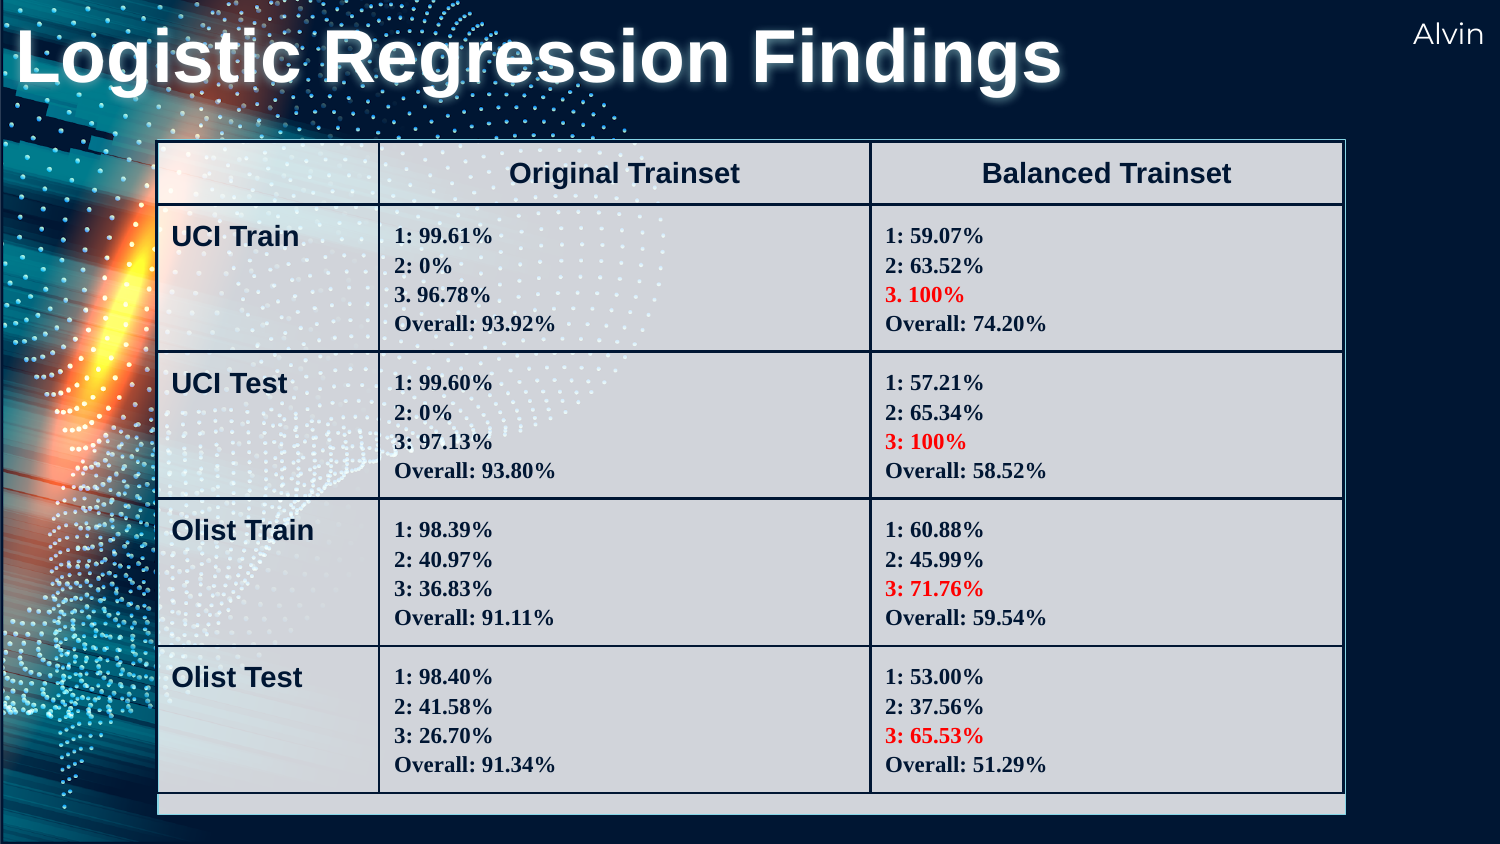

# Logistic Regression Findings
Alvin

|  | Original Trainset | Balanced Trainset |
| --- | --- | --- |
| UCI Train | 1: 99.61% 2: 0% 3. 96.78% Overall: 93.92% | 1: 59.07% 2: 63.52% 3. 100% Overall: 74.20% |
| UCI Test | 1: 99.60% 2: 0% 3: 97.13% Overall: 93.80% | 1: 57.21% 2: 65.34% 3: 100% Overall: 58.52% |
| Olist Train | 1: 98.39% 2: 40.97% 3: 36.83% Overall: 91.11% | 1: 60.88% 2: 45.99% 3: 71.76% Overall: 59.54% |
| Olist Test | 1: 98.40% 2: 41.58% 3: 26.70% Overall: 91.34% | 1: 53.00% 2: 37.56% 3: 65.53% Overall: 51.29% |